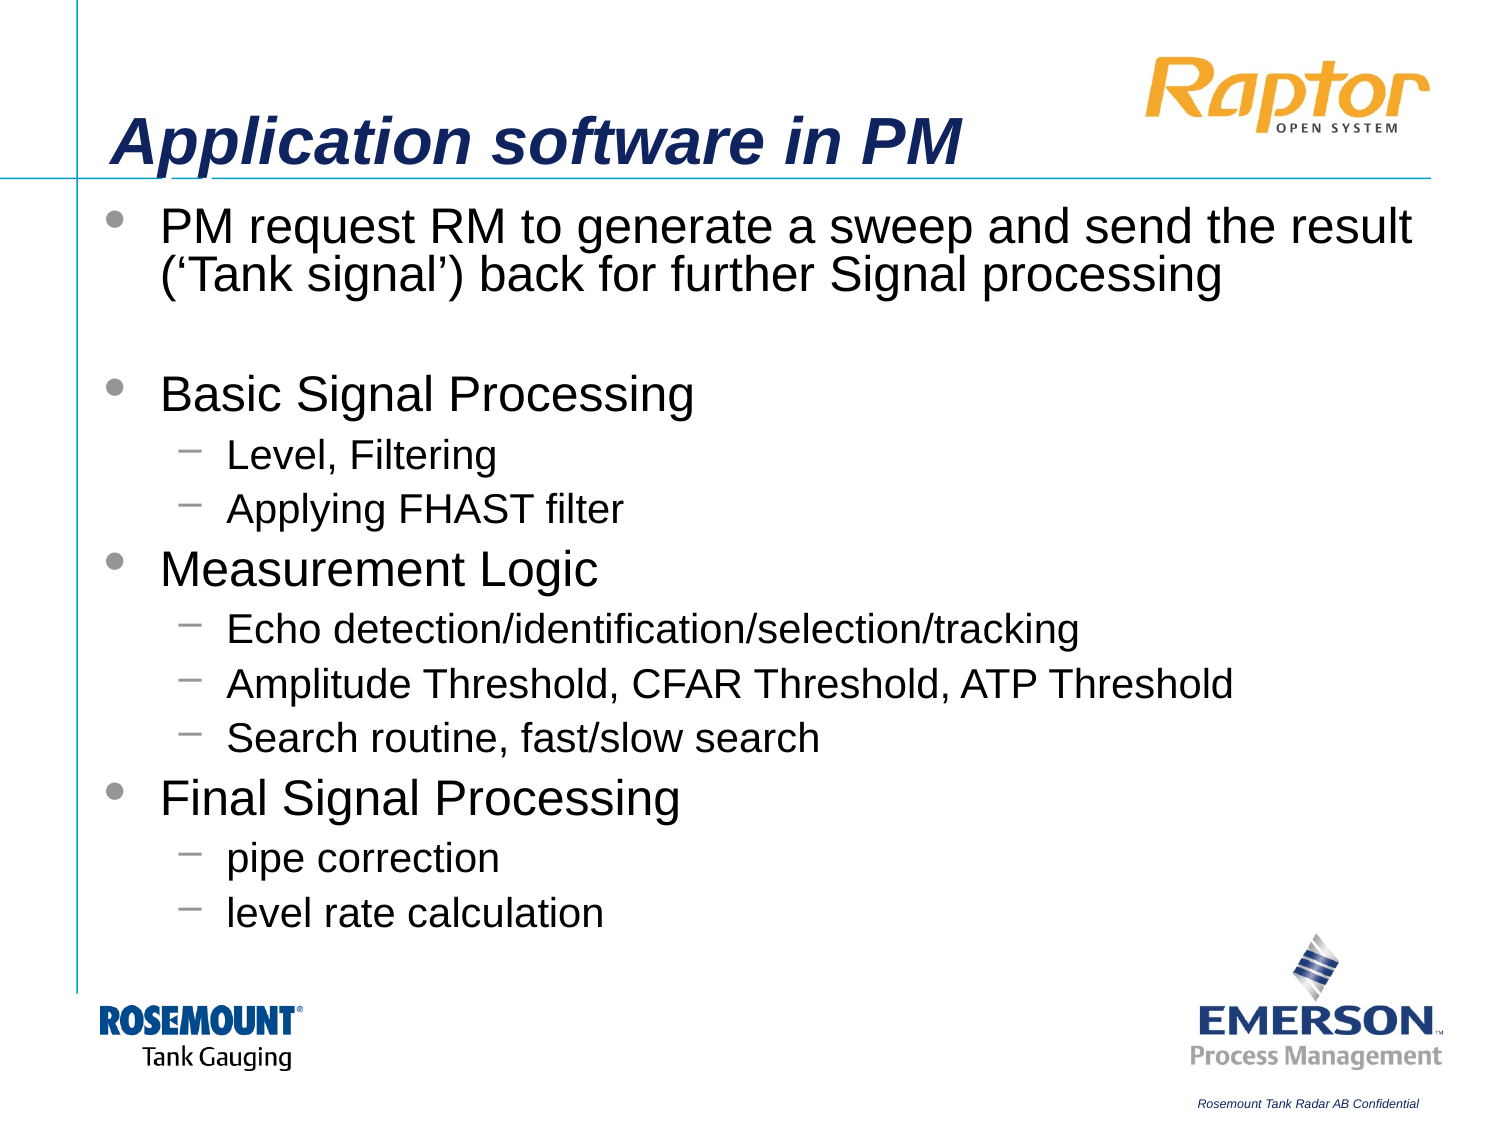

# Application software in PM
PM request RM to generate a sweep and send the result (‘Tank signal’) back for further Signal processing

Basic Signal Processing
Level, Filtering
Applying FHAST filter
Measurement Logic
Echo detection/identification/selection/tracking
Amplitude Threshold, CFAR Threshold, ATP Threshold
Search routine, fast/slow search
Final Signal Processing
pipe correction
level rate calculation